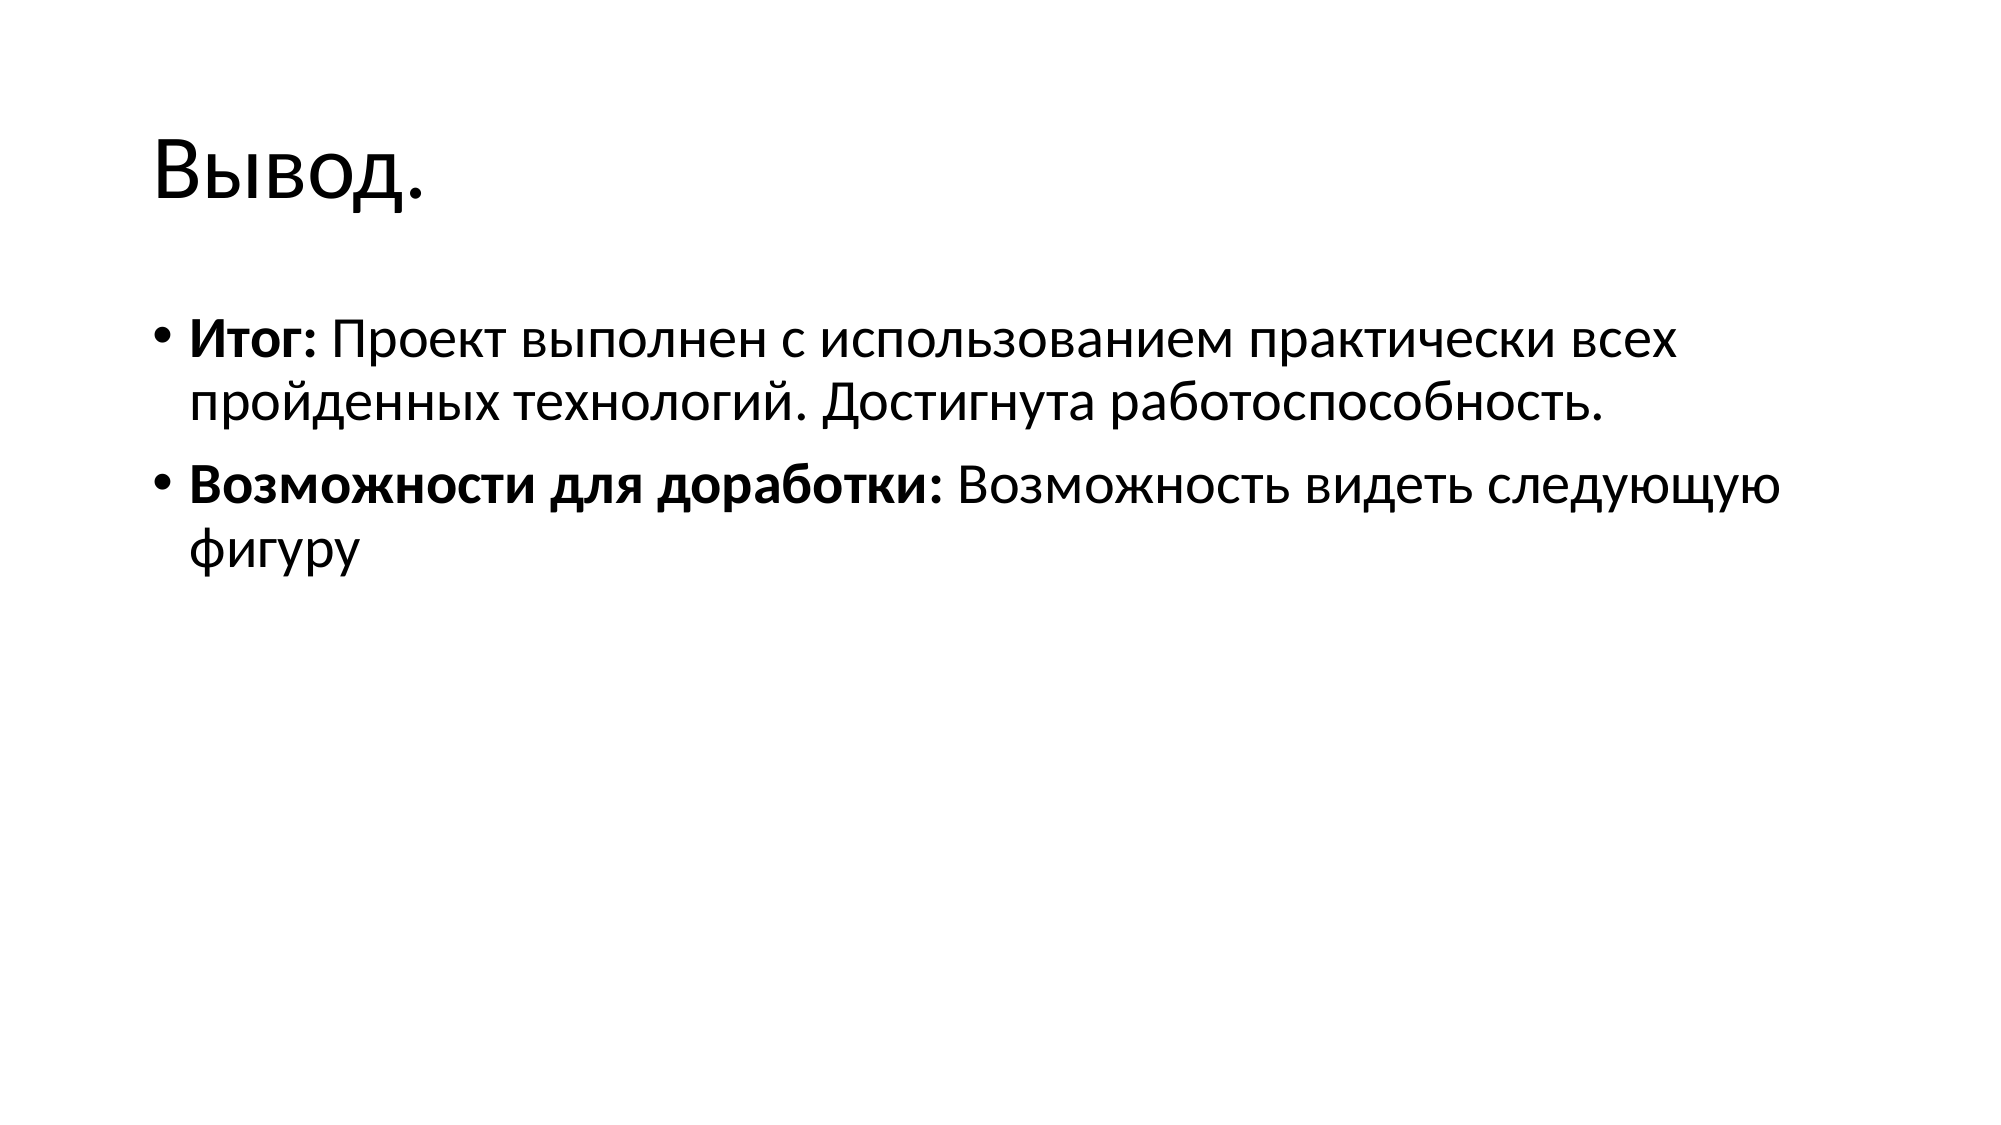

# Вывод.
Итог: Проект выполнен с использованием практически всех пройденных технологий. Достигнута работоспособность.
Возможности для доработки: Возможность видеть следующую фигуру